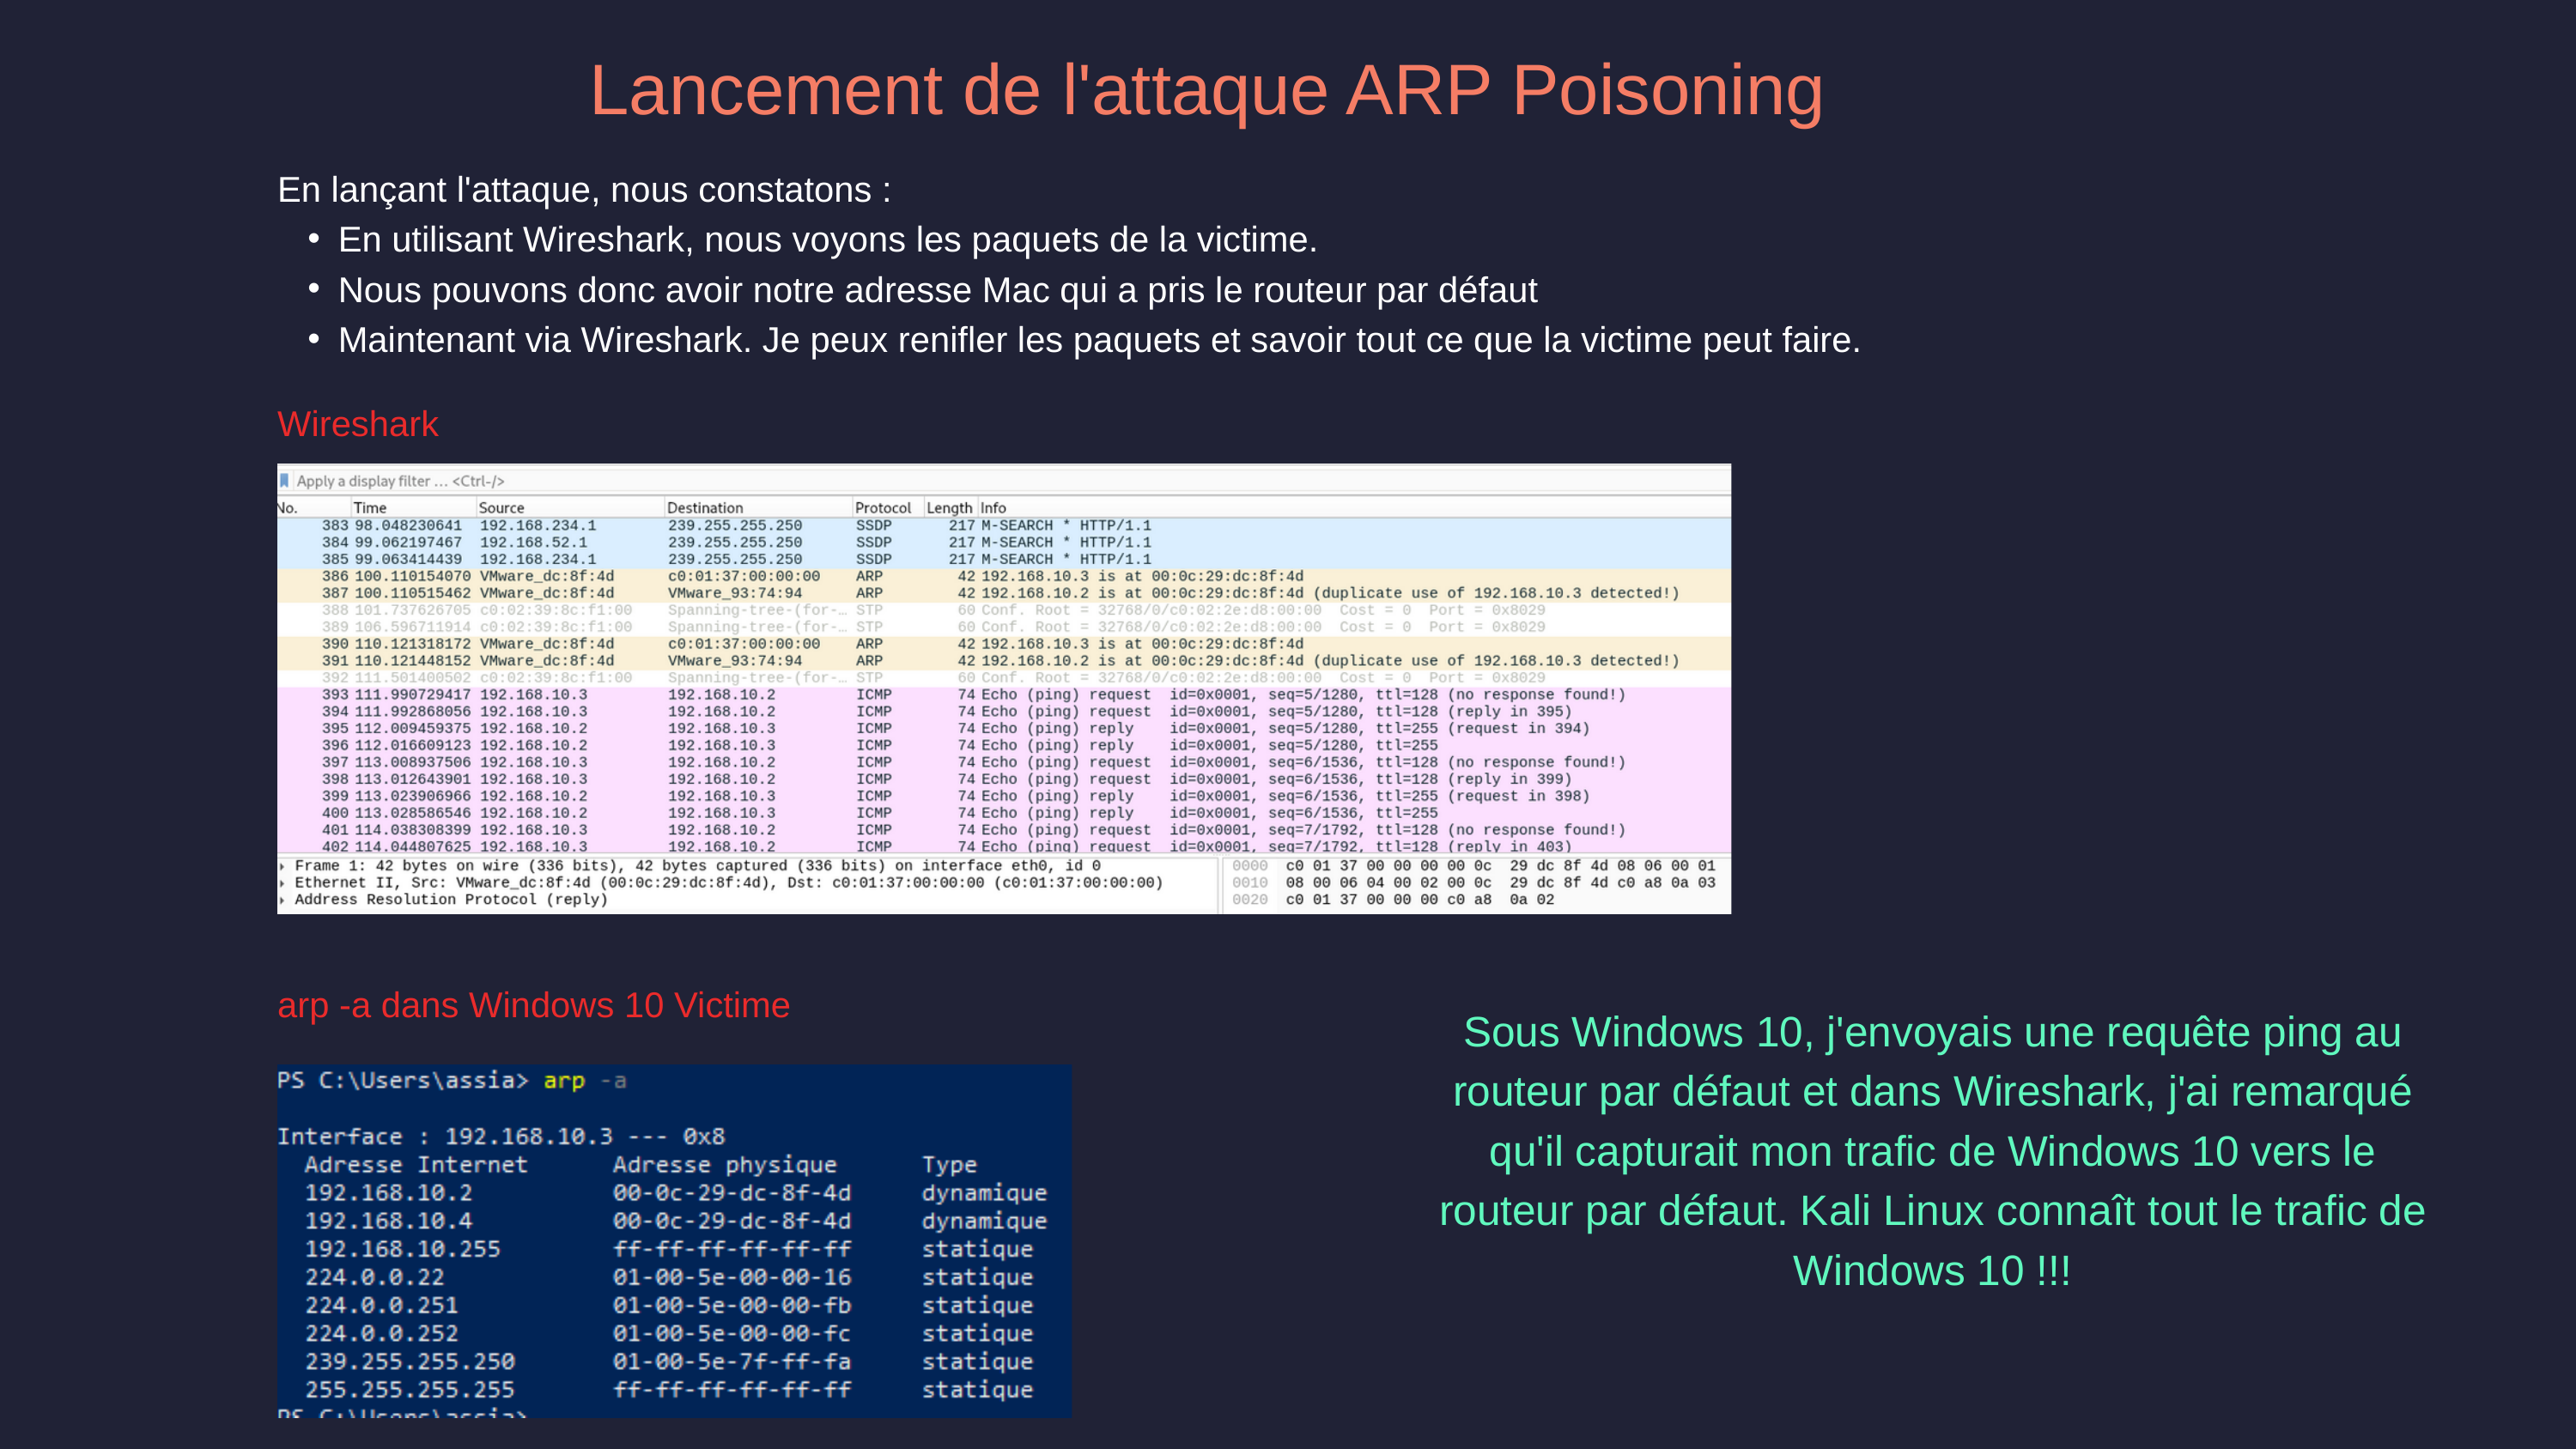

Lancement de l'attaque ARP Poisoning
En lançant l'attaque, nous constatons :
En utilisant Wireshark, nous voyons les paquets de la victime.
Nous pouvons donc avoir notre adresse Mac qui a pris le routeur par défaut
Maintenant via Wireshark. Je peux renifler les paquets et savoir tout ce que la victime peut faire.
Wireshark

arp -a dans Windows 10 Victime
Sous Windows 10, j'envoyais une requête ping au routeur par défaut et dans Wireshark, j'ai remarqué qu'il capturait mon trafic de Windows 10 vers le routeur par défaut. Kali Linux connaît tout le trafic de Windows 10 !!!